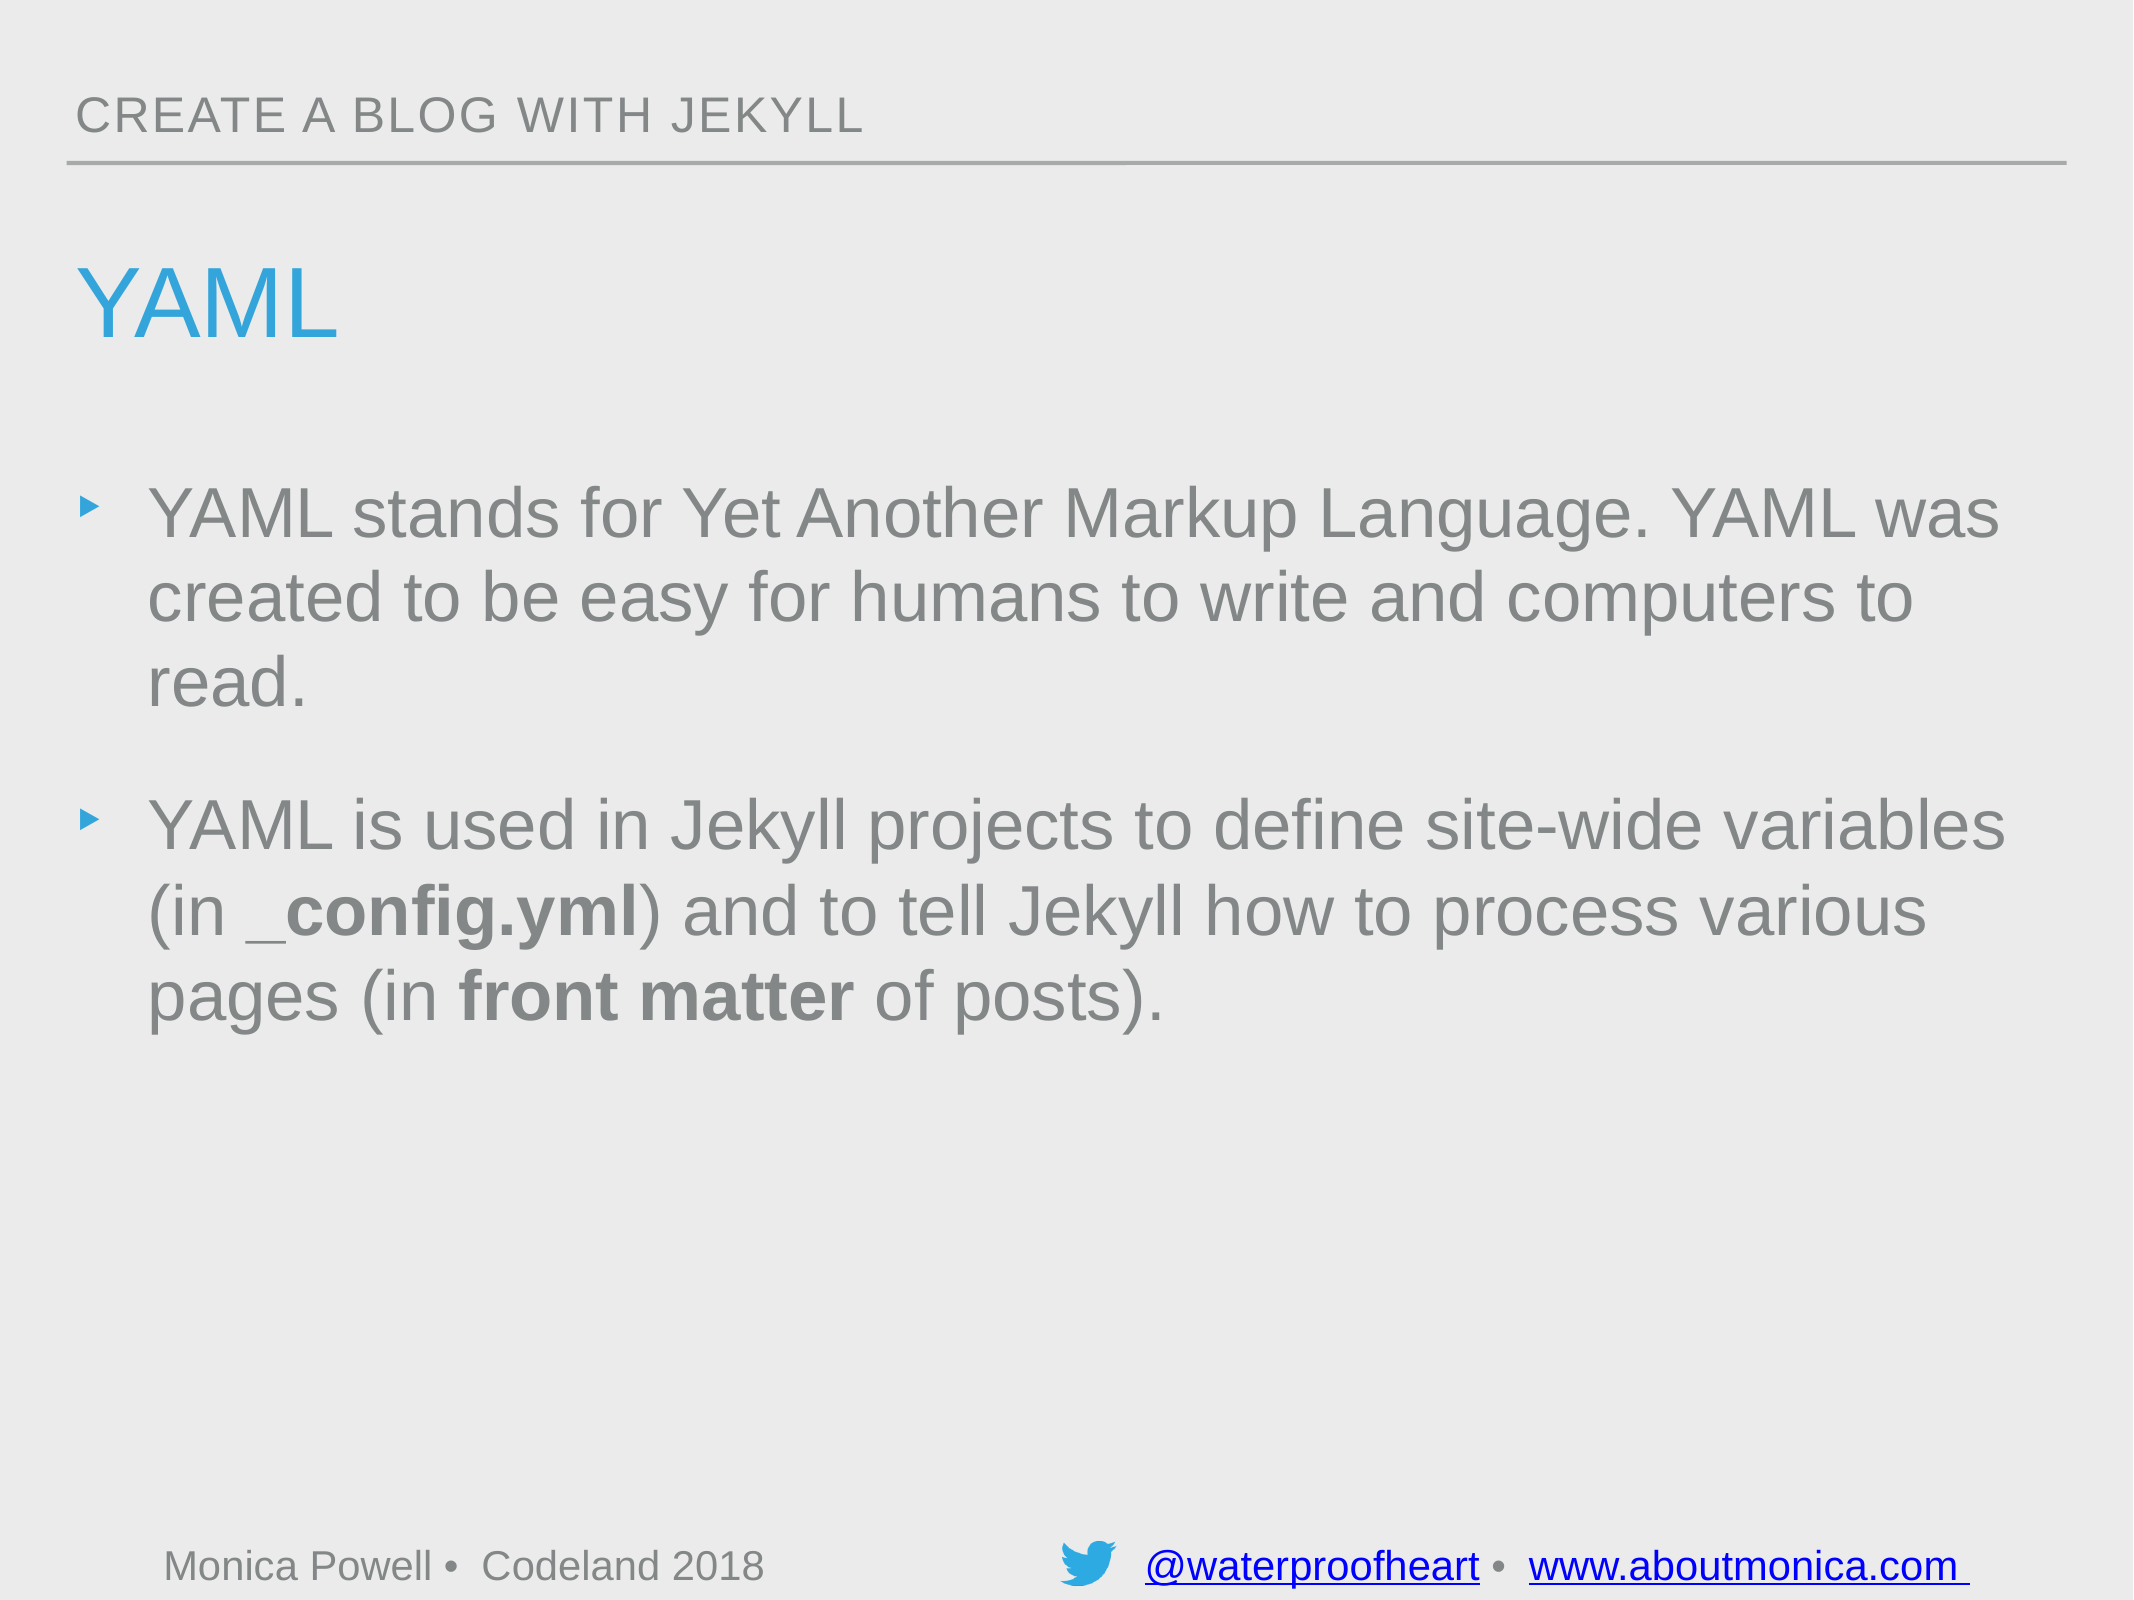

27
Create a blog with jekyll
# yamL
YAML stands for Yet Another Markup Language. YAML was created to be easy for humans to write and computers to read.
YAML is used in Jekyll projects to define site-wide variables (in _config.yml) and to tell Jekyll how to process various pages (in front matter of posts).